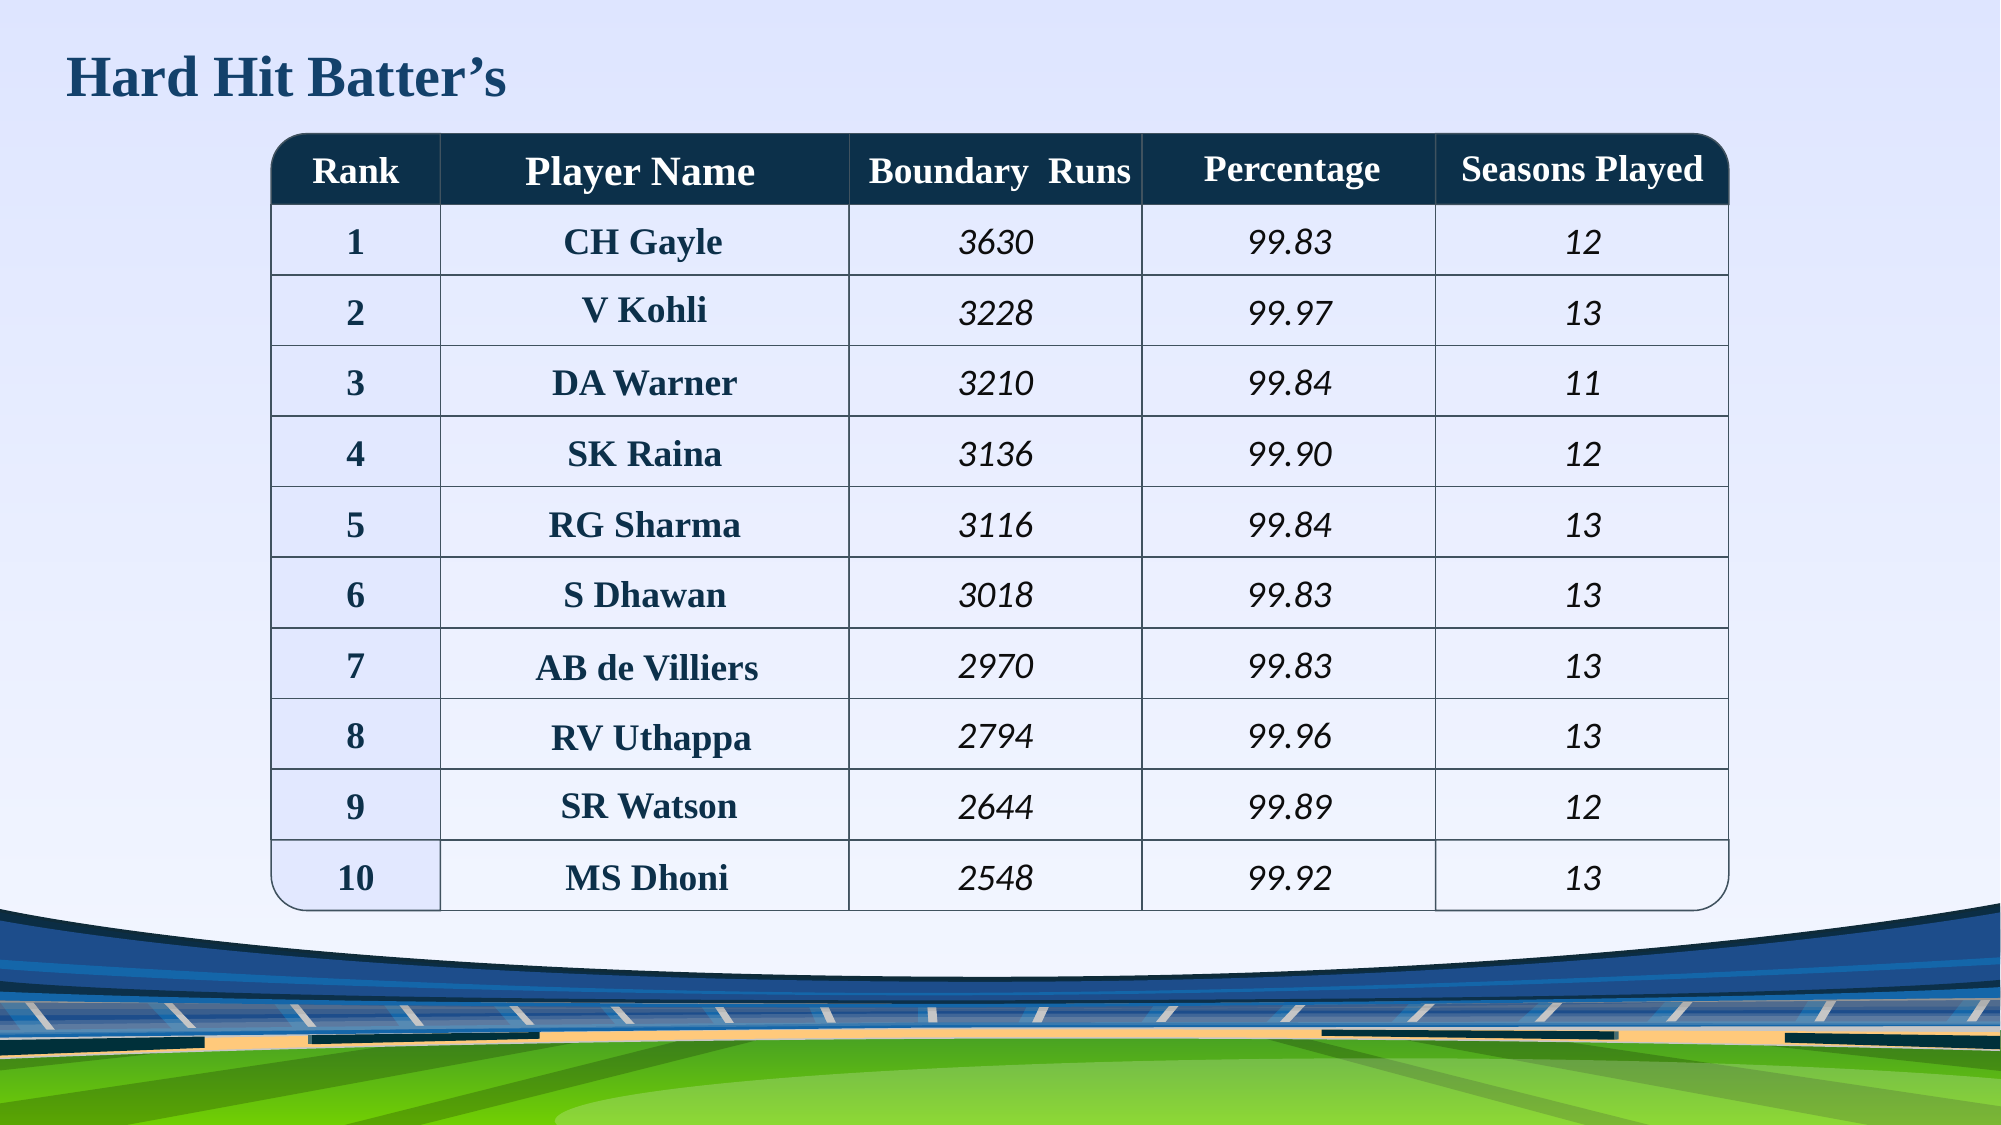

Hard Hit Batter’s

Player Name
Percentage
Seasons Played
Boundary  Runs
Rank

CH Gayle
1
3630
99.83
12

V Kohli
2
3228
99.97
13

3
DA Warner
3210
99.84
11

4
3136
99.90
12
SK Raina

5
RG Sharma
3116
99.84
13

S Dhawan
6
3018
99.83
13

2970
99.83
13
7
AB de Villiers

8
2794
99.96
13
RV Uthappa

SR Watson
9
2644
99.89
12

10
MS Dhoni
2548
99.92
13